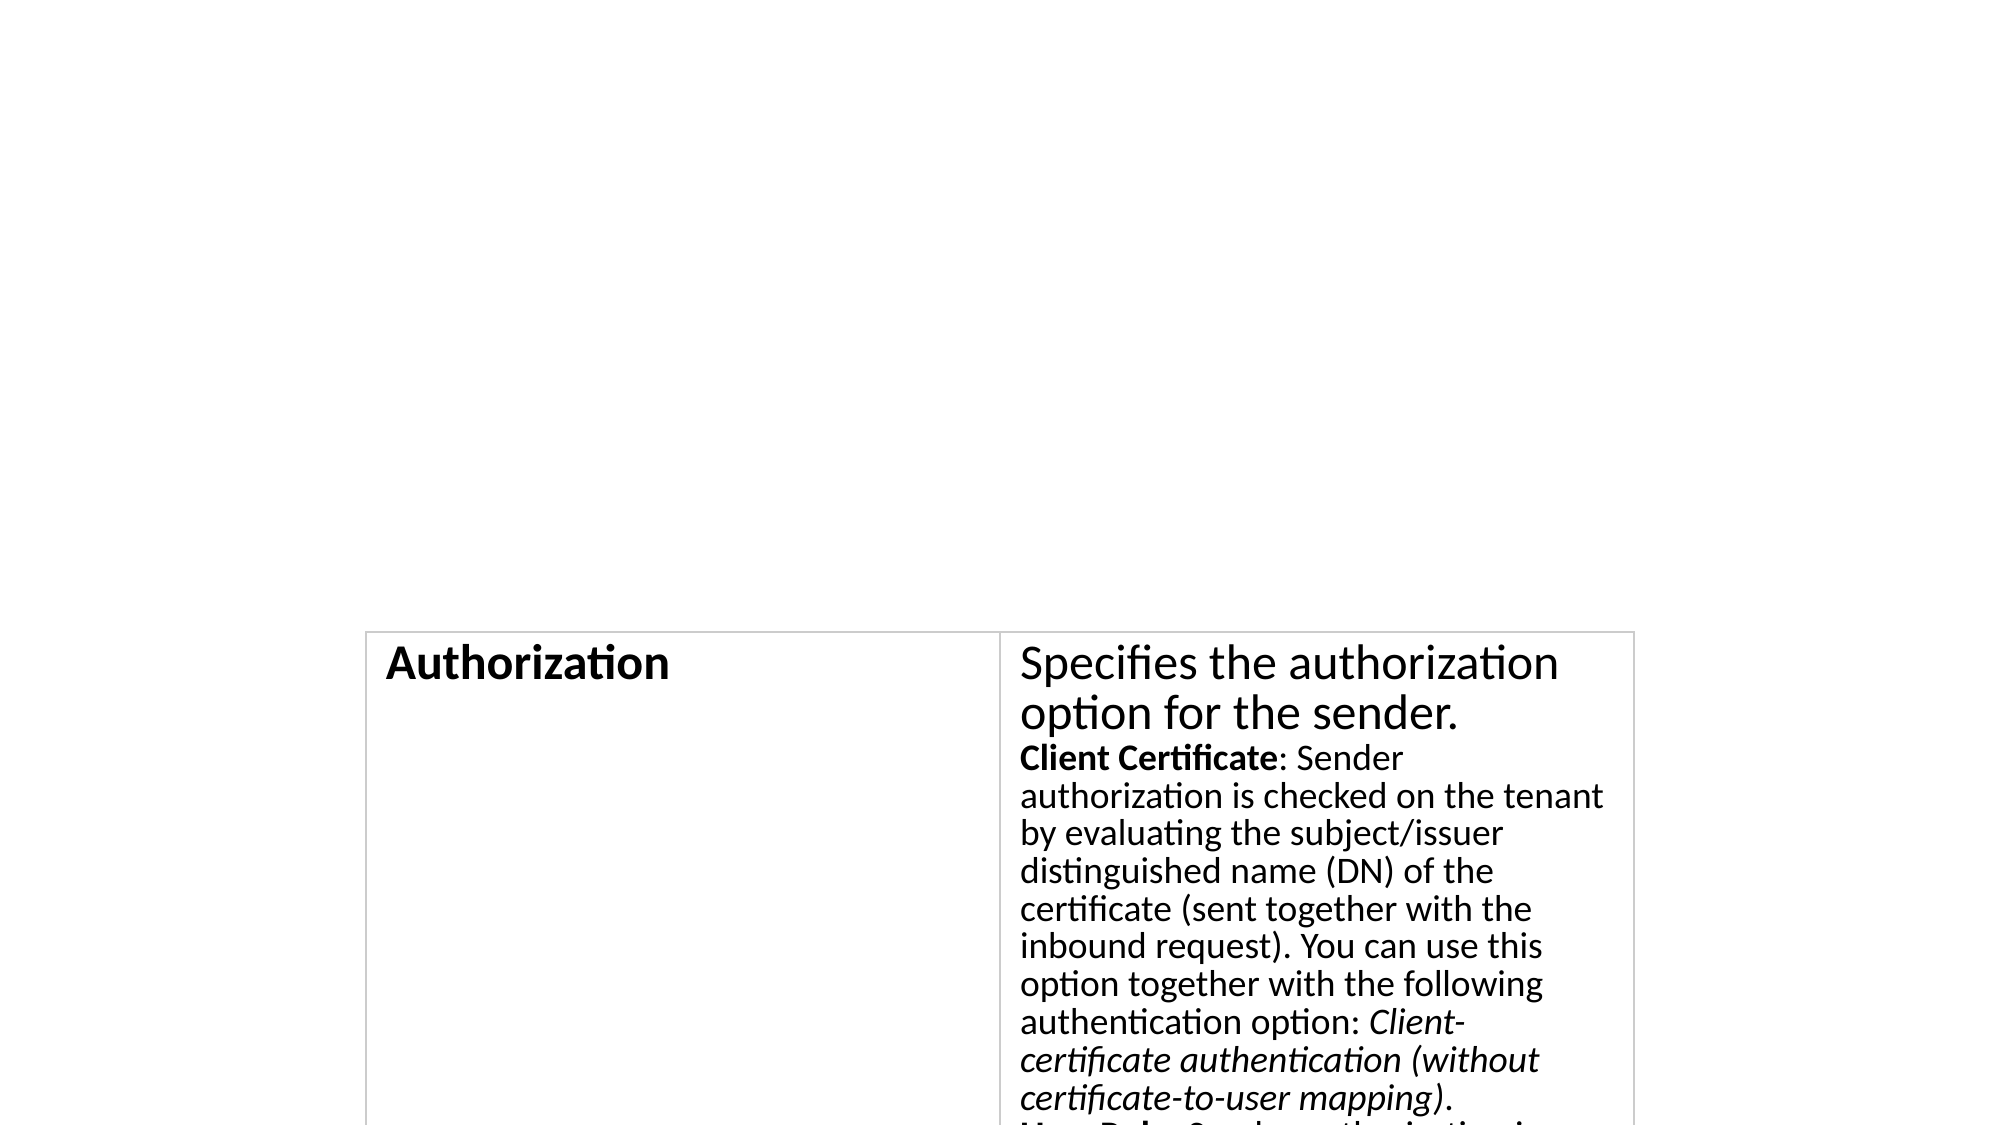

#
| Authorization | Specifies the authorization option for the sender. Client Certificate: Sender authorization is checked on the tenant by evaluating the subject/issuer distinguished name (DN) of the certificate (sent together with the inbound request). You can use this option together with the following authentication option: Client-certificate authentication (without certificate-to-user mapping). User Role: Sender authorization is checked based on roles defined on the tenant for the user associated with the inbound request. You can use this option together with the following authentication options: Basic authentication (using the credentials of the user) The authorizations for the user are checked based on user-to-role assignments defined on the tenant. Client-certificate authentication and certificate-to-user mapping |
| --- | --- |